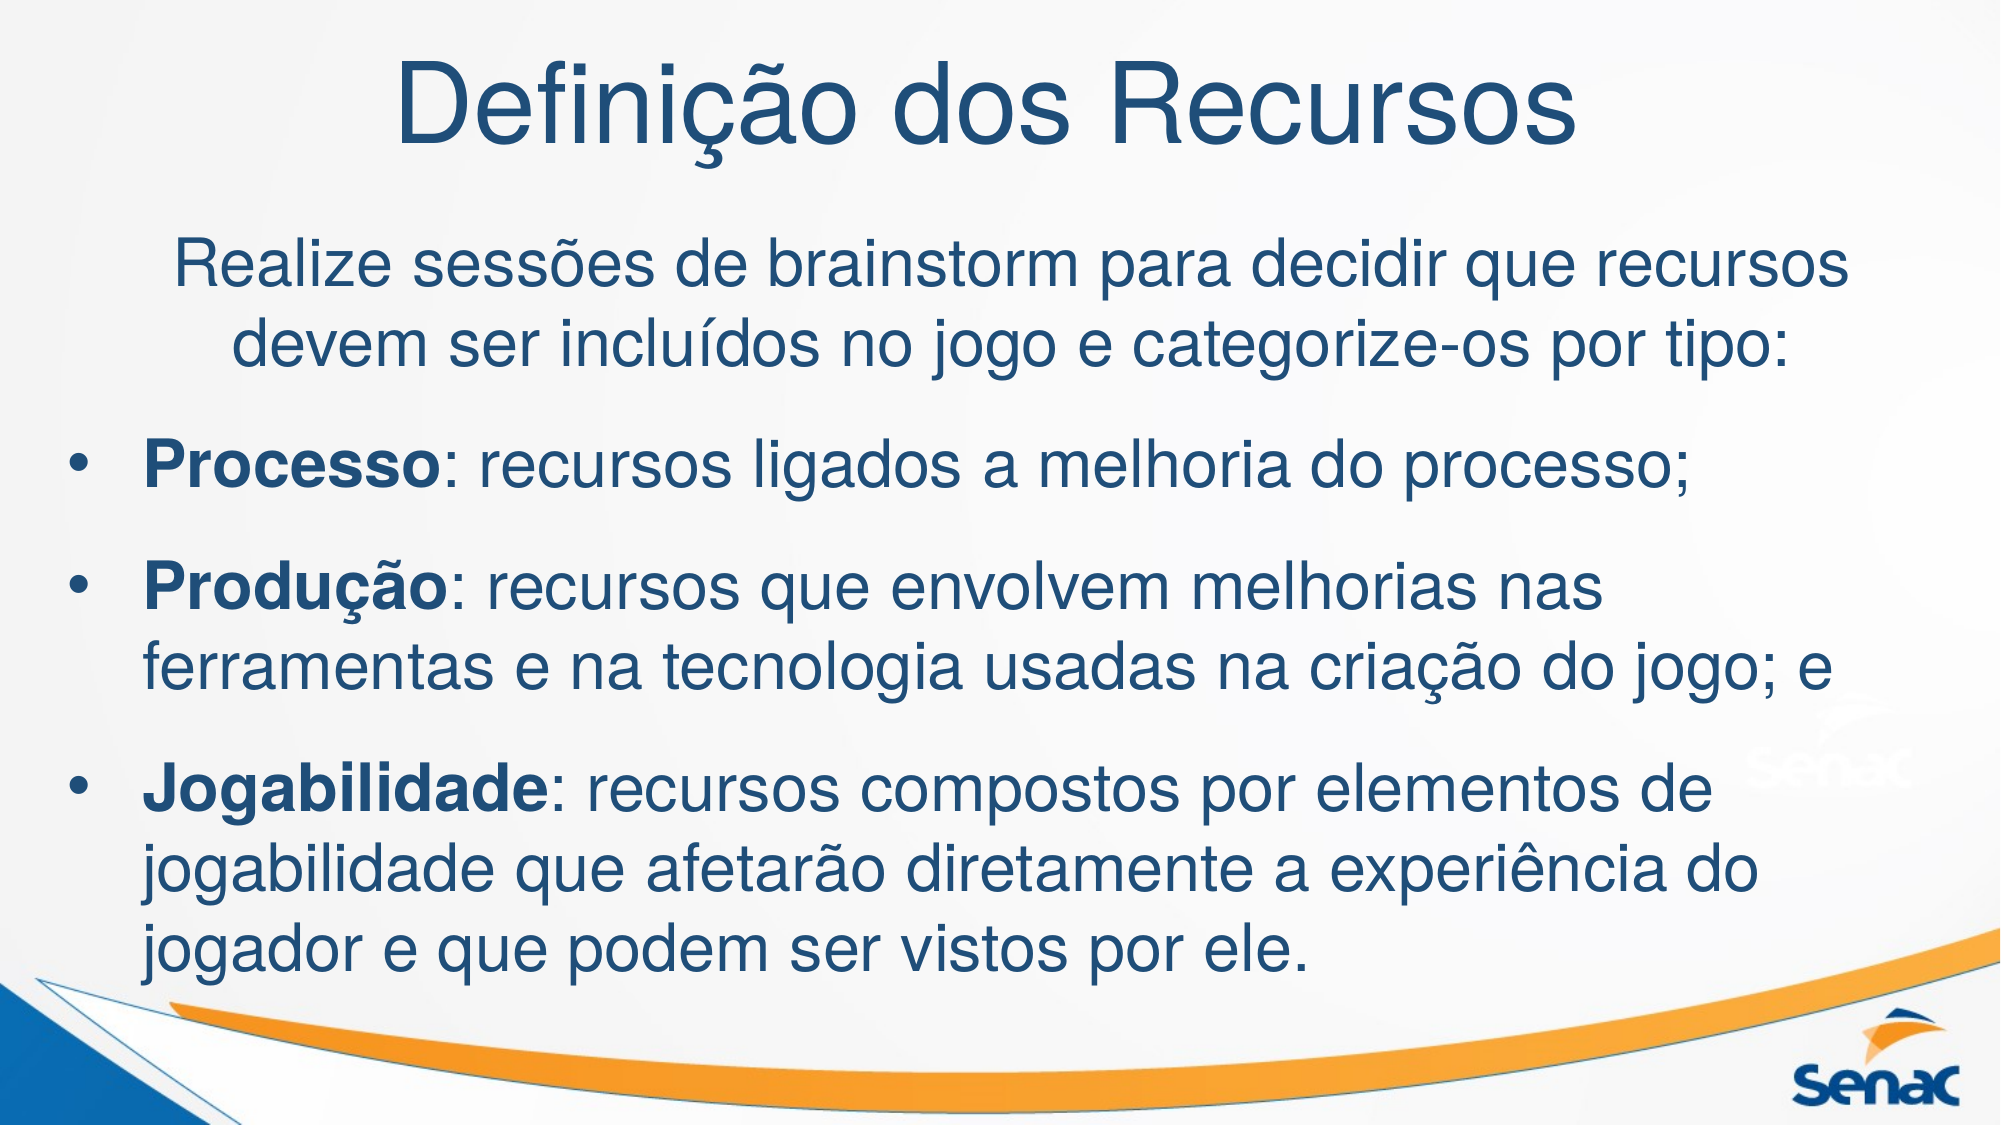

# Definição dos Recursos
Realize sessões de brainstorm para decidir que recursos devem ser incluídos no jogo e categorize-os por tipo:
Processo: recursos ligados a melhoria do processo;
Produção: recursos que envolvem melhorias nas ferramentas e na tecnologia usadas na criação do jogo; e
Jogabilidade: recursos compostos por elementos de jogabilidade que afetarão diretamente a experiência do jogador e que podem ser vistos por ele.